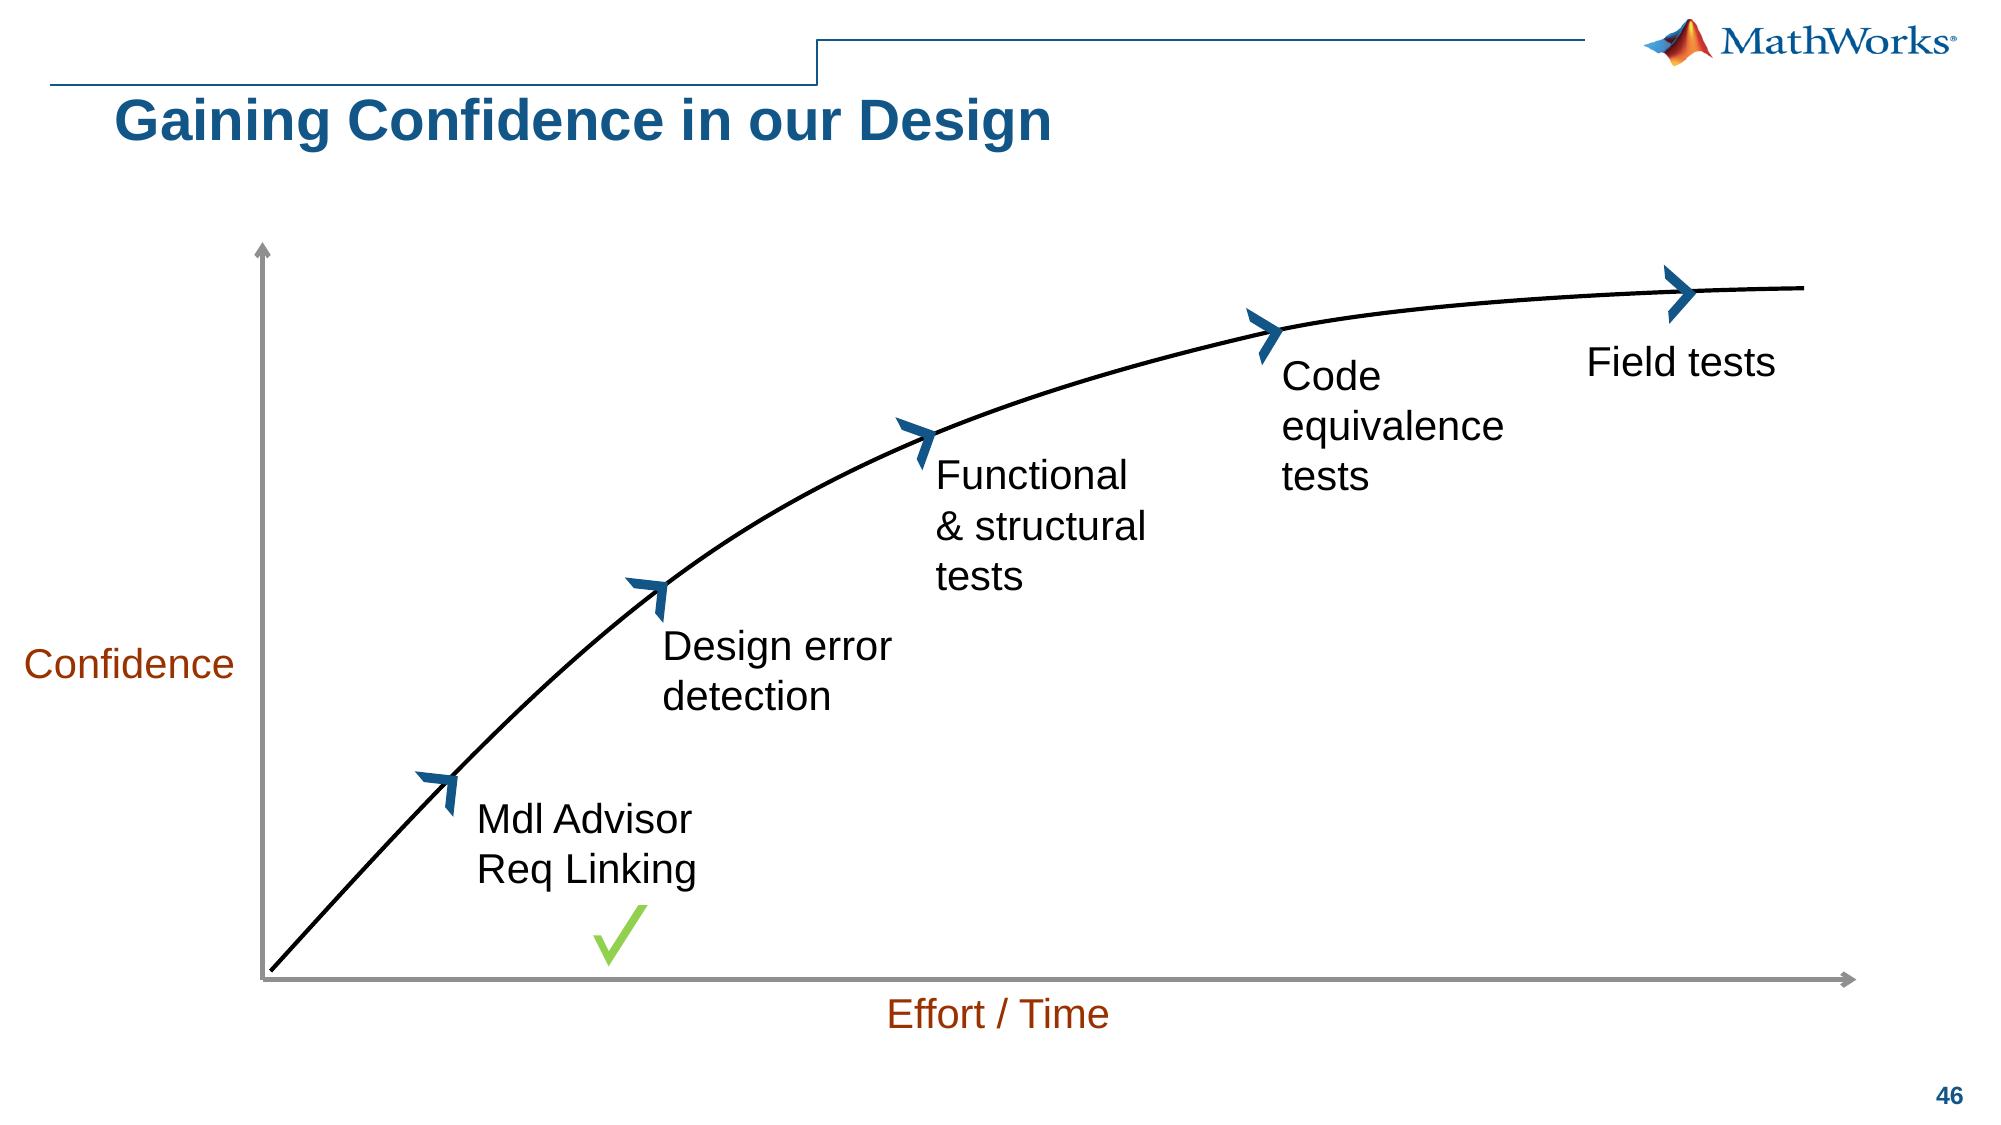

# Gaining Confidence in our Design

Field tests
Code equivalence  tests

Functional  & structural tests

Design error detection
Confidence

Mdl Advisor Req Linking

Effort / Time